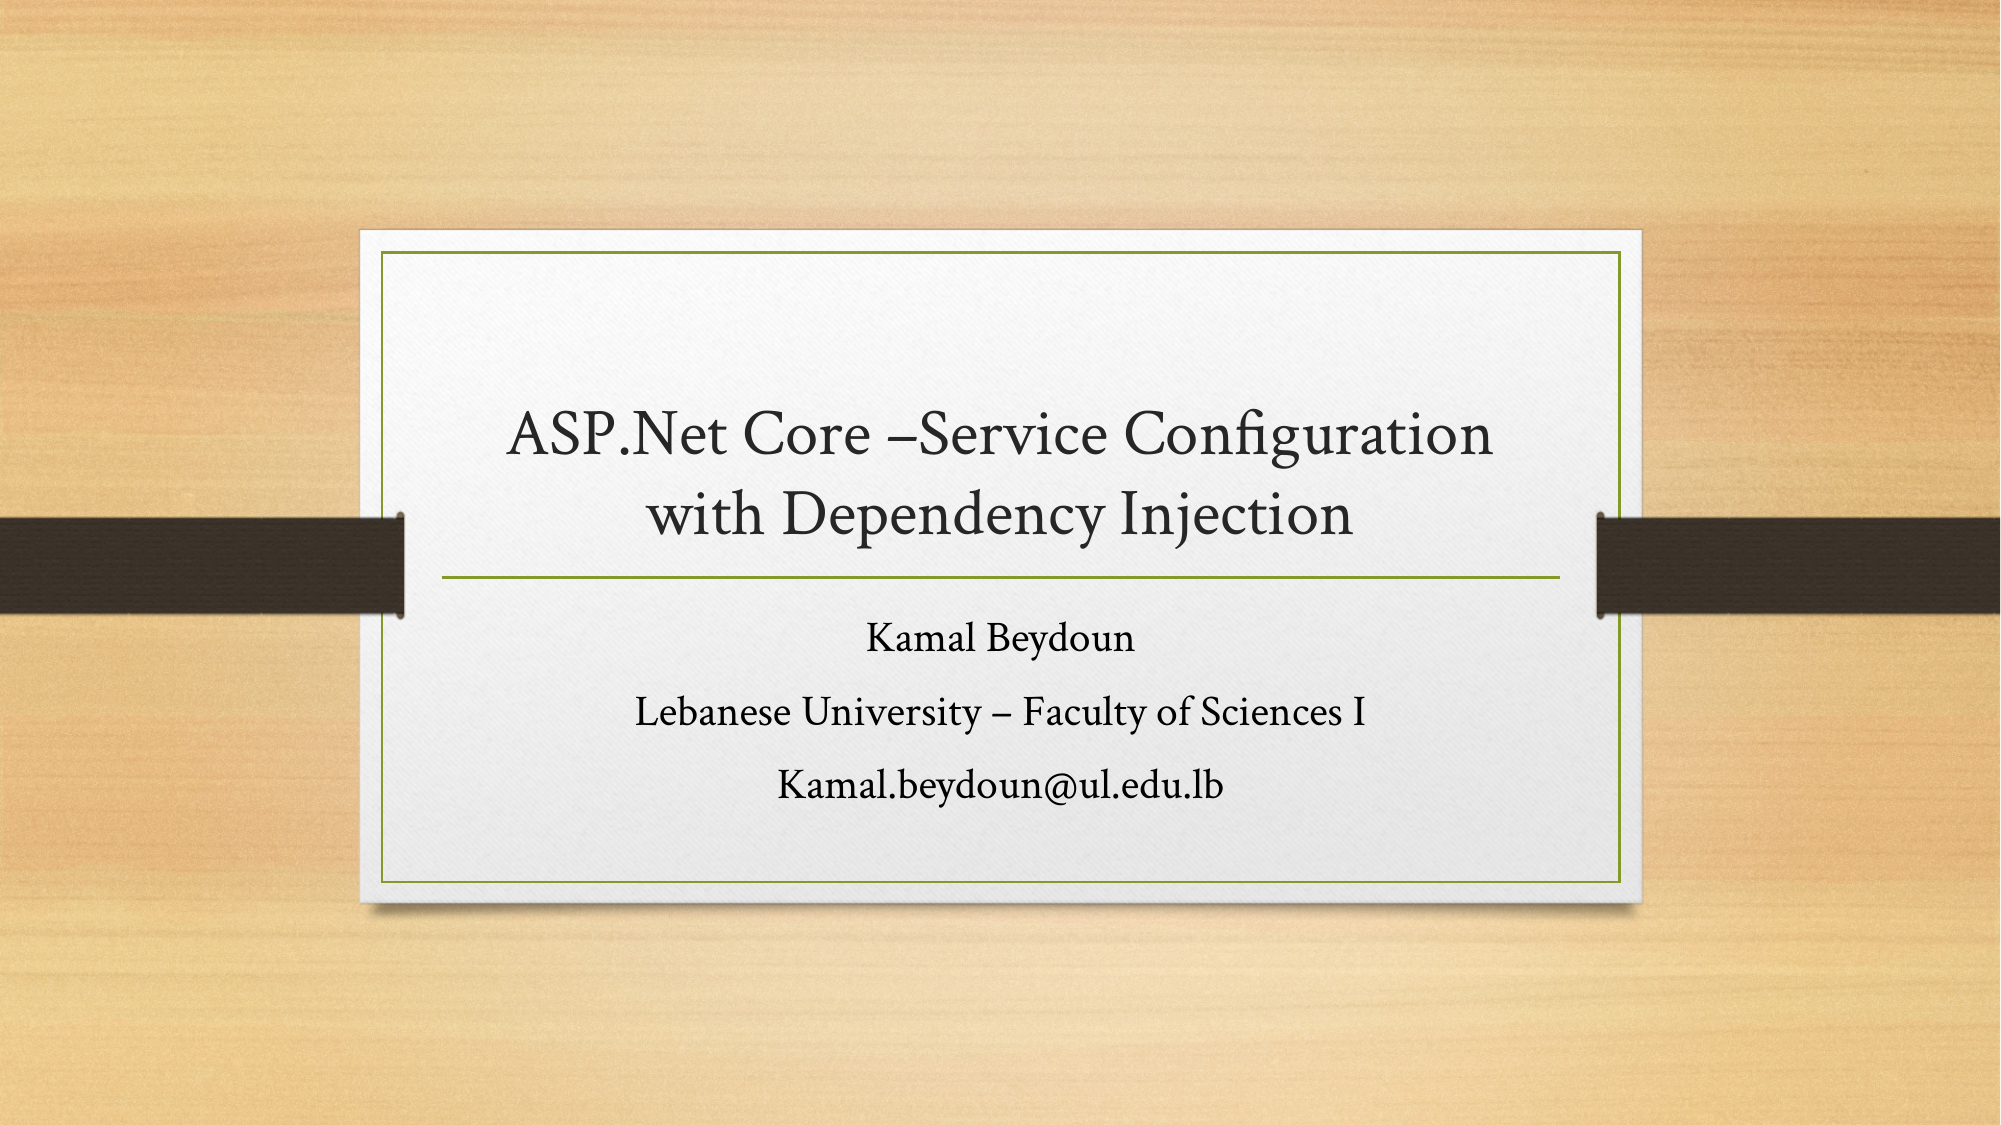

# ASP.Net Core –Service Configuration with Dependency Injection
Kamal Beydoun
Lebanese University – Faculty of Sciences I
Kamal.beydoun@ul.edu.lb